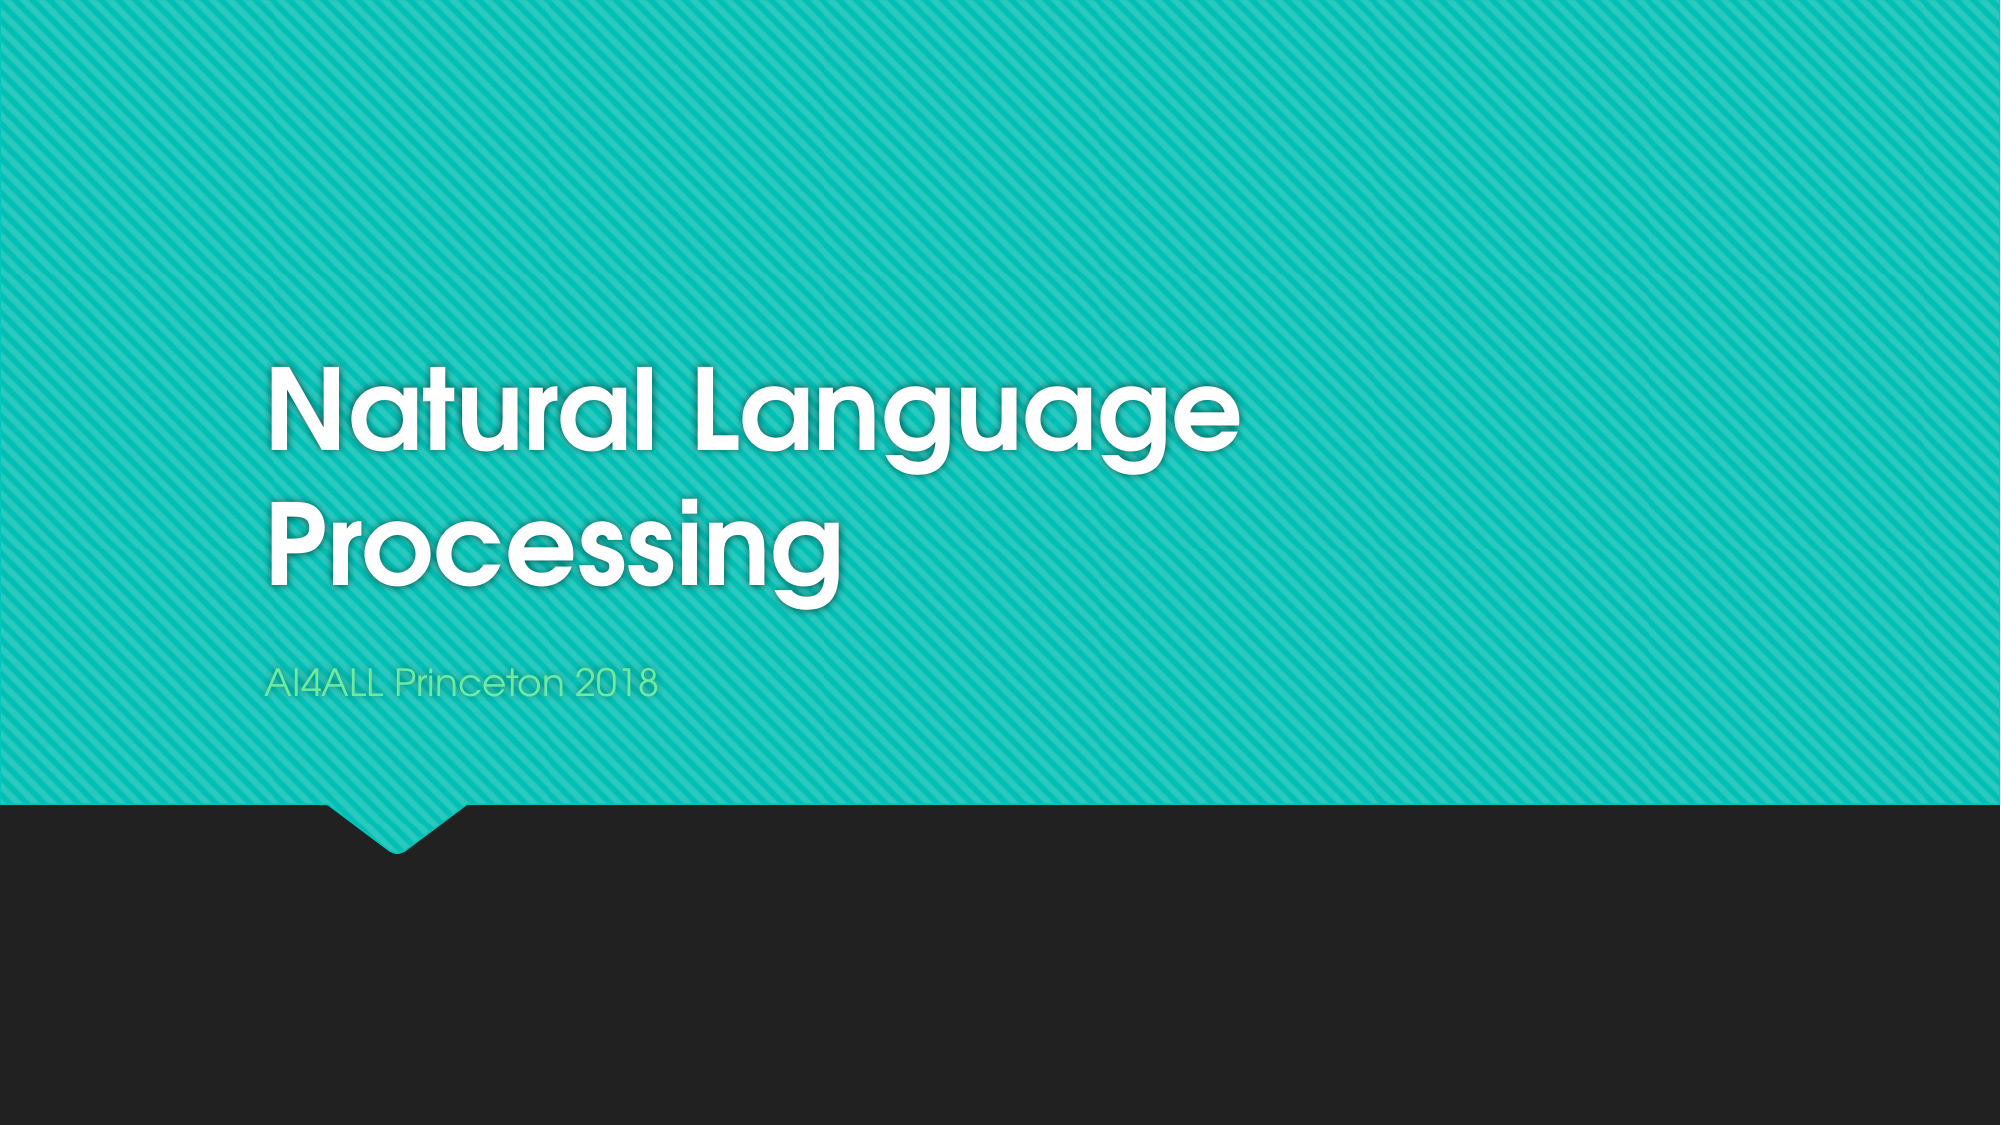

# Natural Language Processing
AI4ALL Princeton 2018